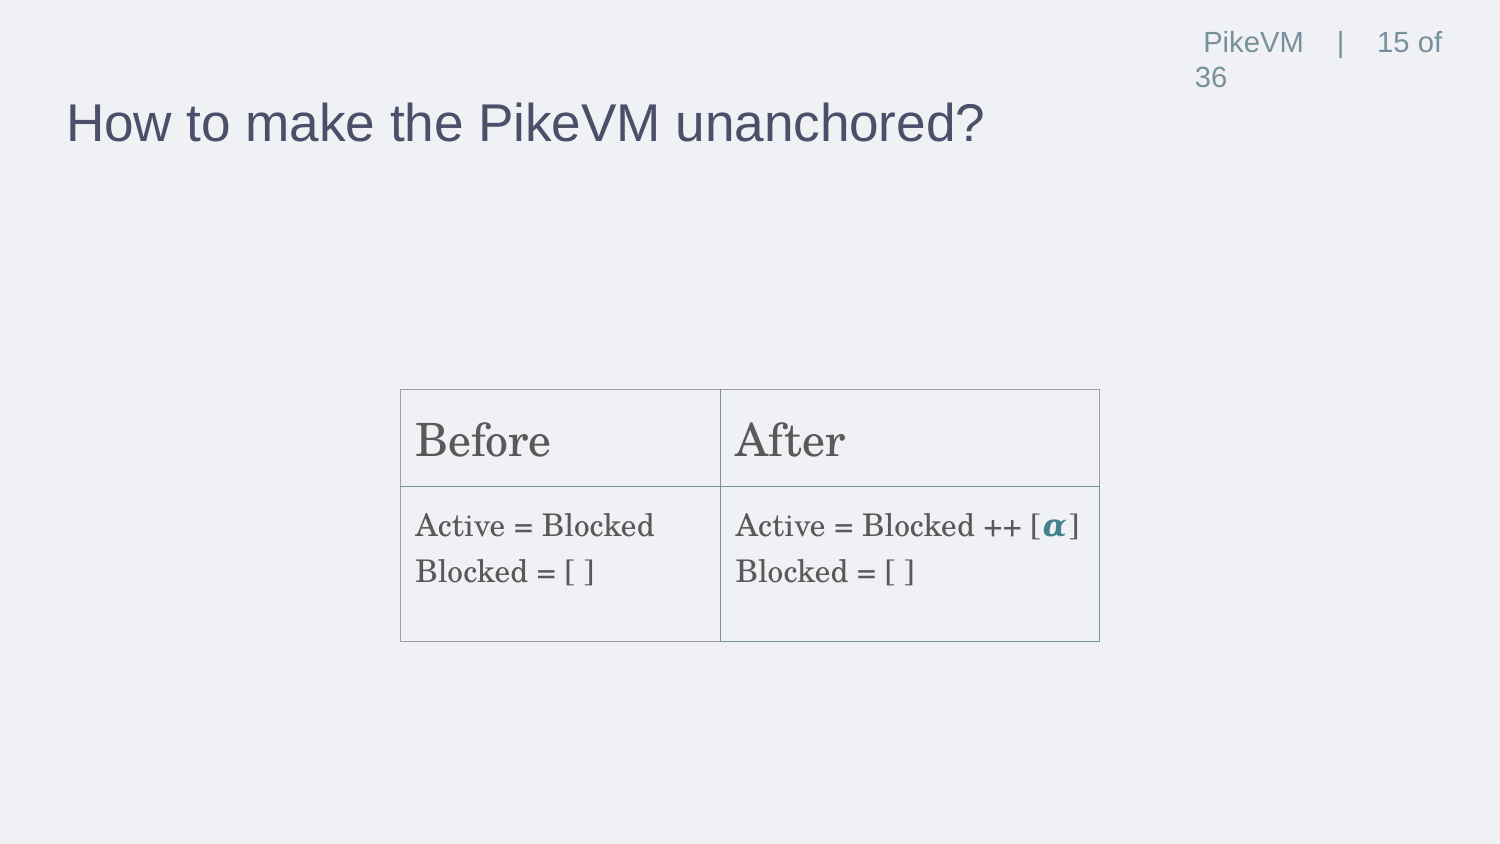

PikeVM    |    15 of 36
# How to make the PikeVM unanchored?
| Before | After |
| --- | --- |
| Active = Blocked Blocked = [ ] | Active = Blocked ++ [𝜶] Blocked = [ ] |